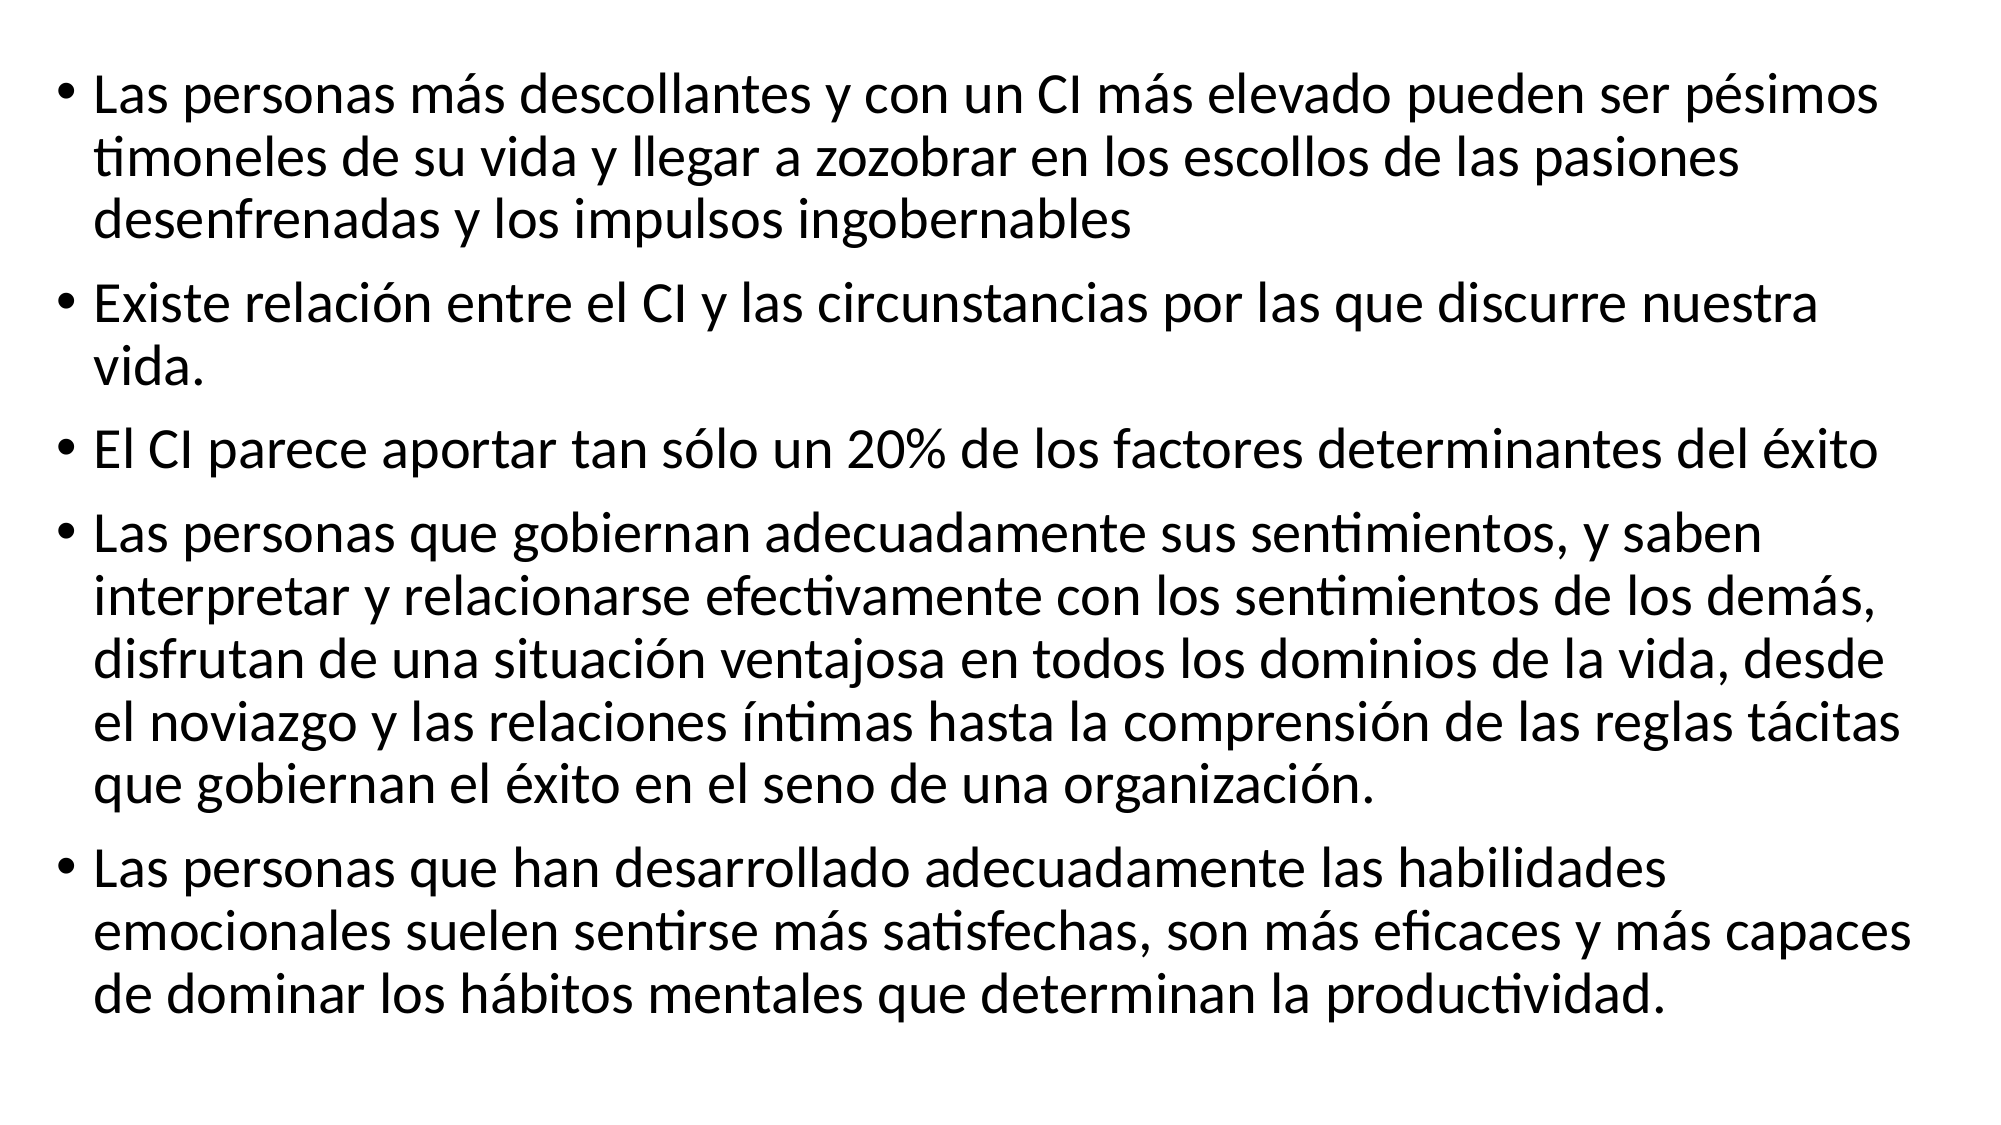

Las personas más descollantes y con un CI más elevado pueden ser pésimos timoneles de su vida y llegar a zozobrar en los escollos de las pasiones desenfrenadas y los impulsos ingobernables
Existe relación entre el CI y las circunstancias por las que discurre nuestra vida.
El CI parece aportar tan sólo un 20% de los factores determinantes del éxito
Las personas que gobiernan adecuadamente sus sentimientos, y saben interpretar y relacionarse efectivamente con los sentimientos de los demás, disfrutan de una situación ventajosa en todos los dominios de la vida, desde el noviazgo y las relaciones íntimas hasta la comprensión de las reglas tácitas que gobiernan el éxito en el seno de una organización.
Las personas que han desarrollado adecuadamente las habilidades emocionales suelen sentirse más satisfechas, son más eficaces y más capaces de dominar los hábitos mentales que determinan la productividad.